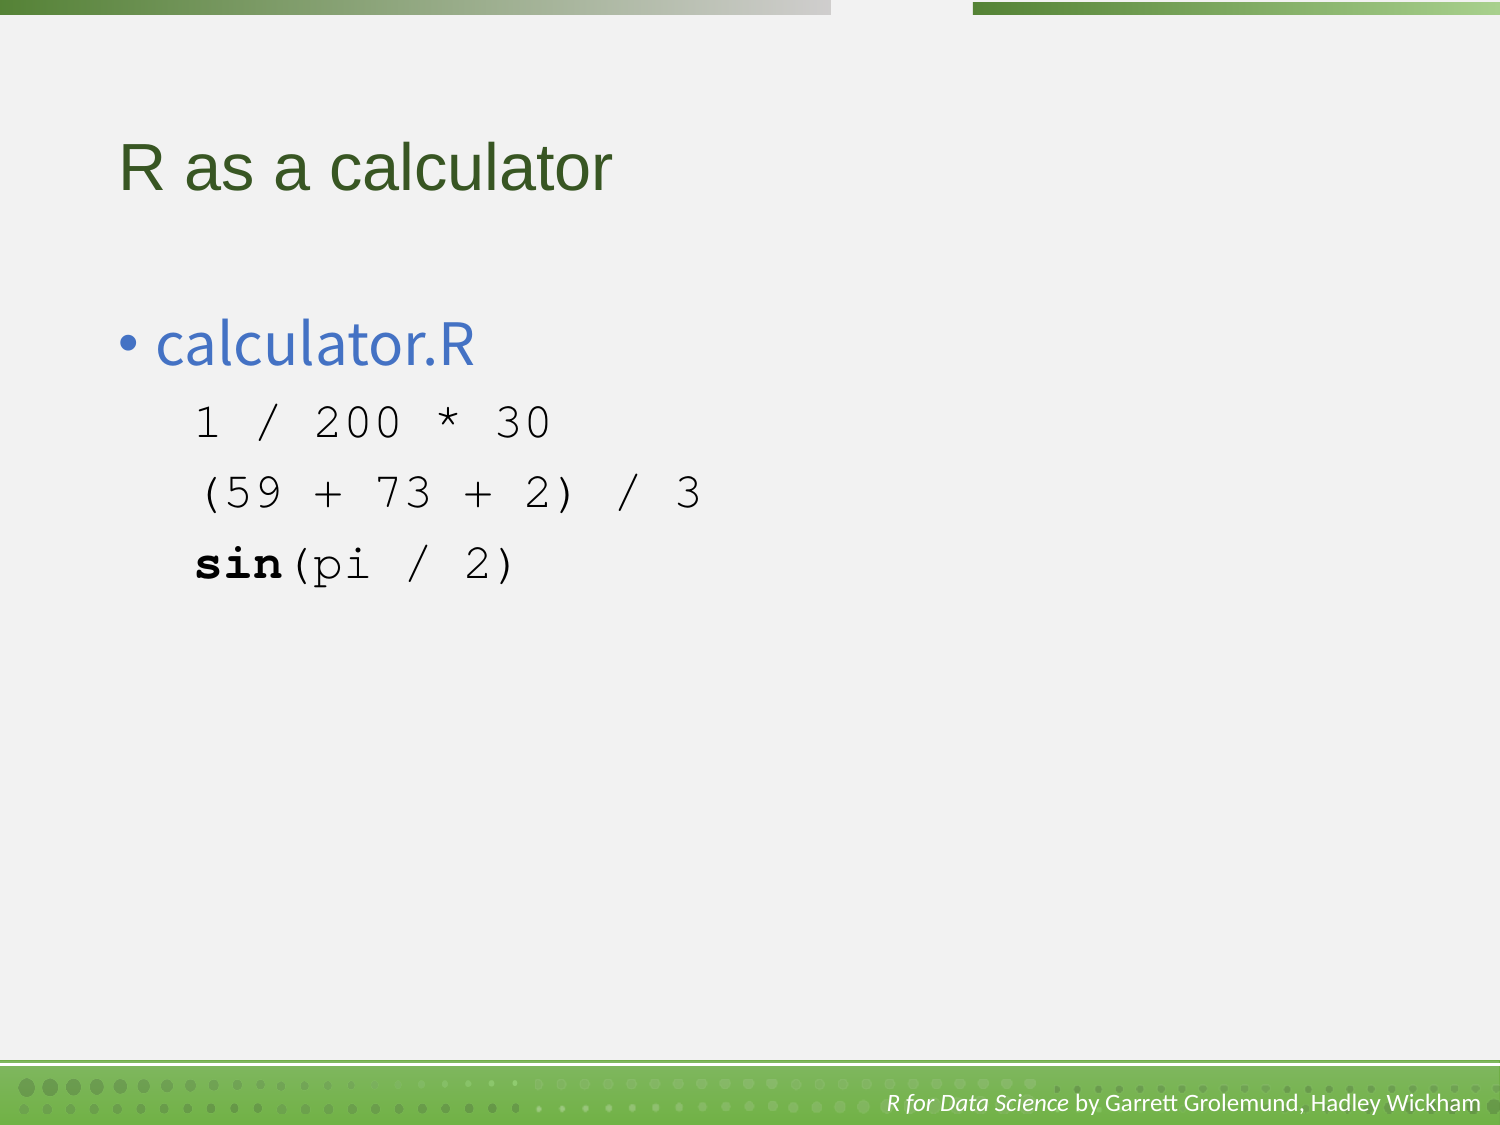

# R as a calculator
calculator.R
1 / 200 * 30
(59 + 73 + 2) / 3
sin(pi / 2)
R for Data Science by Garrett Grolemund, Hadley Wickham